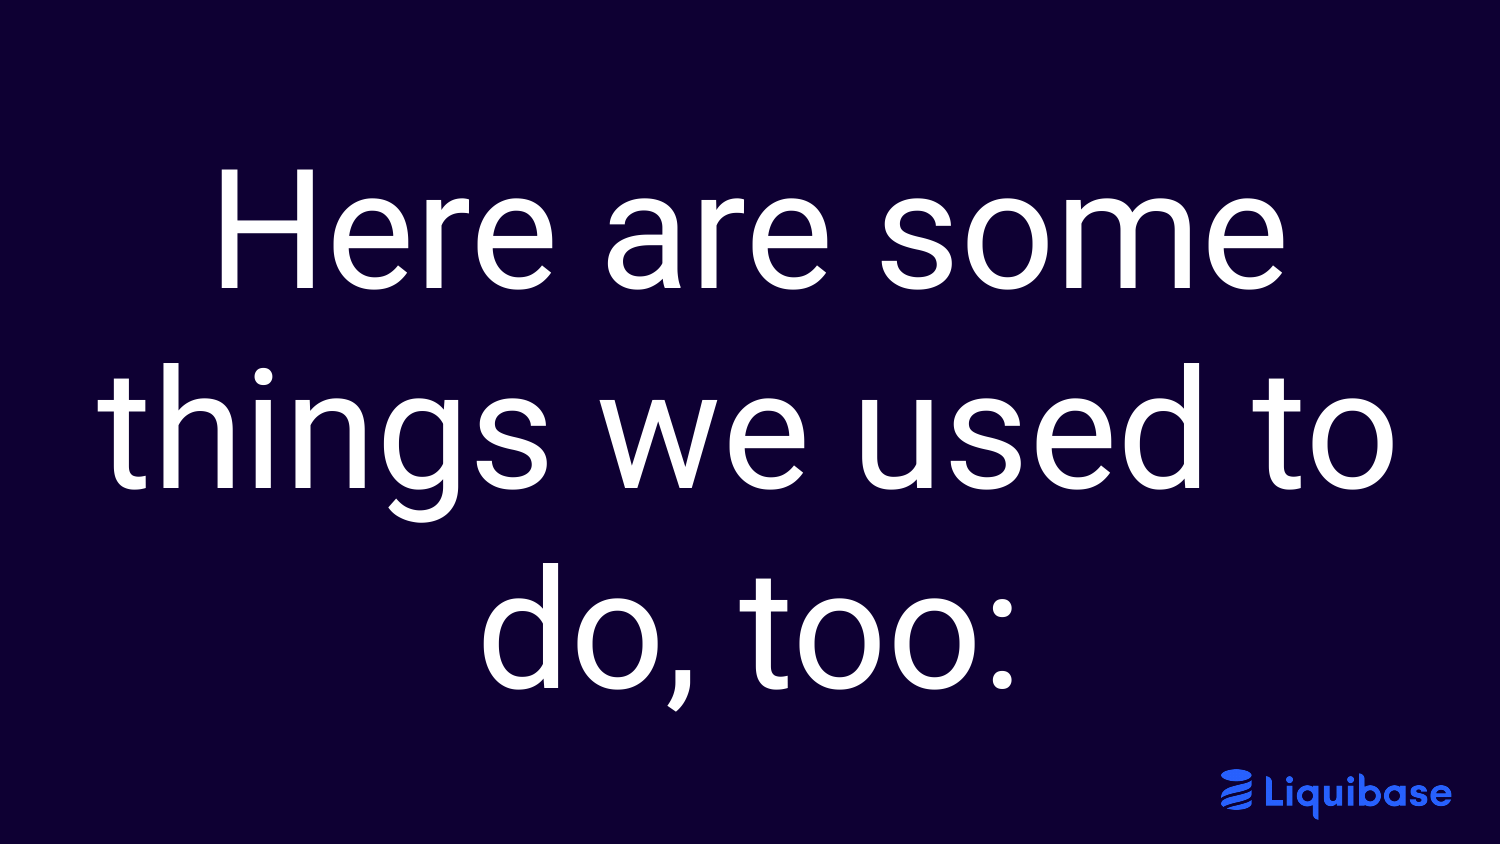

#
Here are some things we used to do, too: